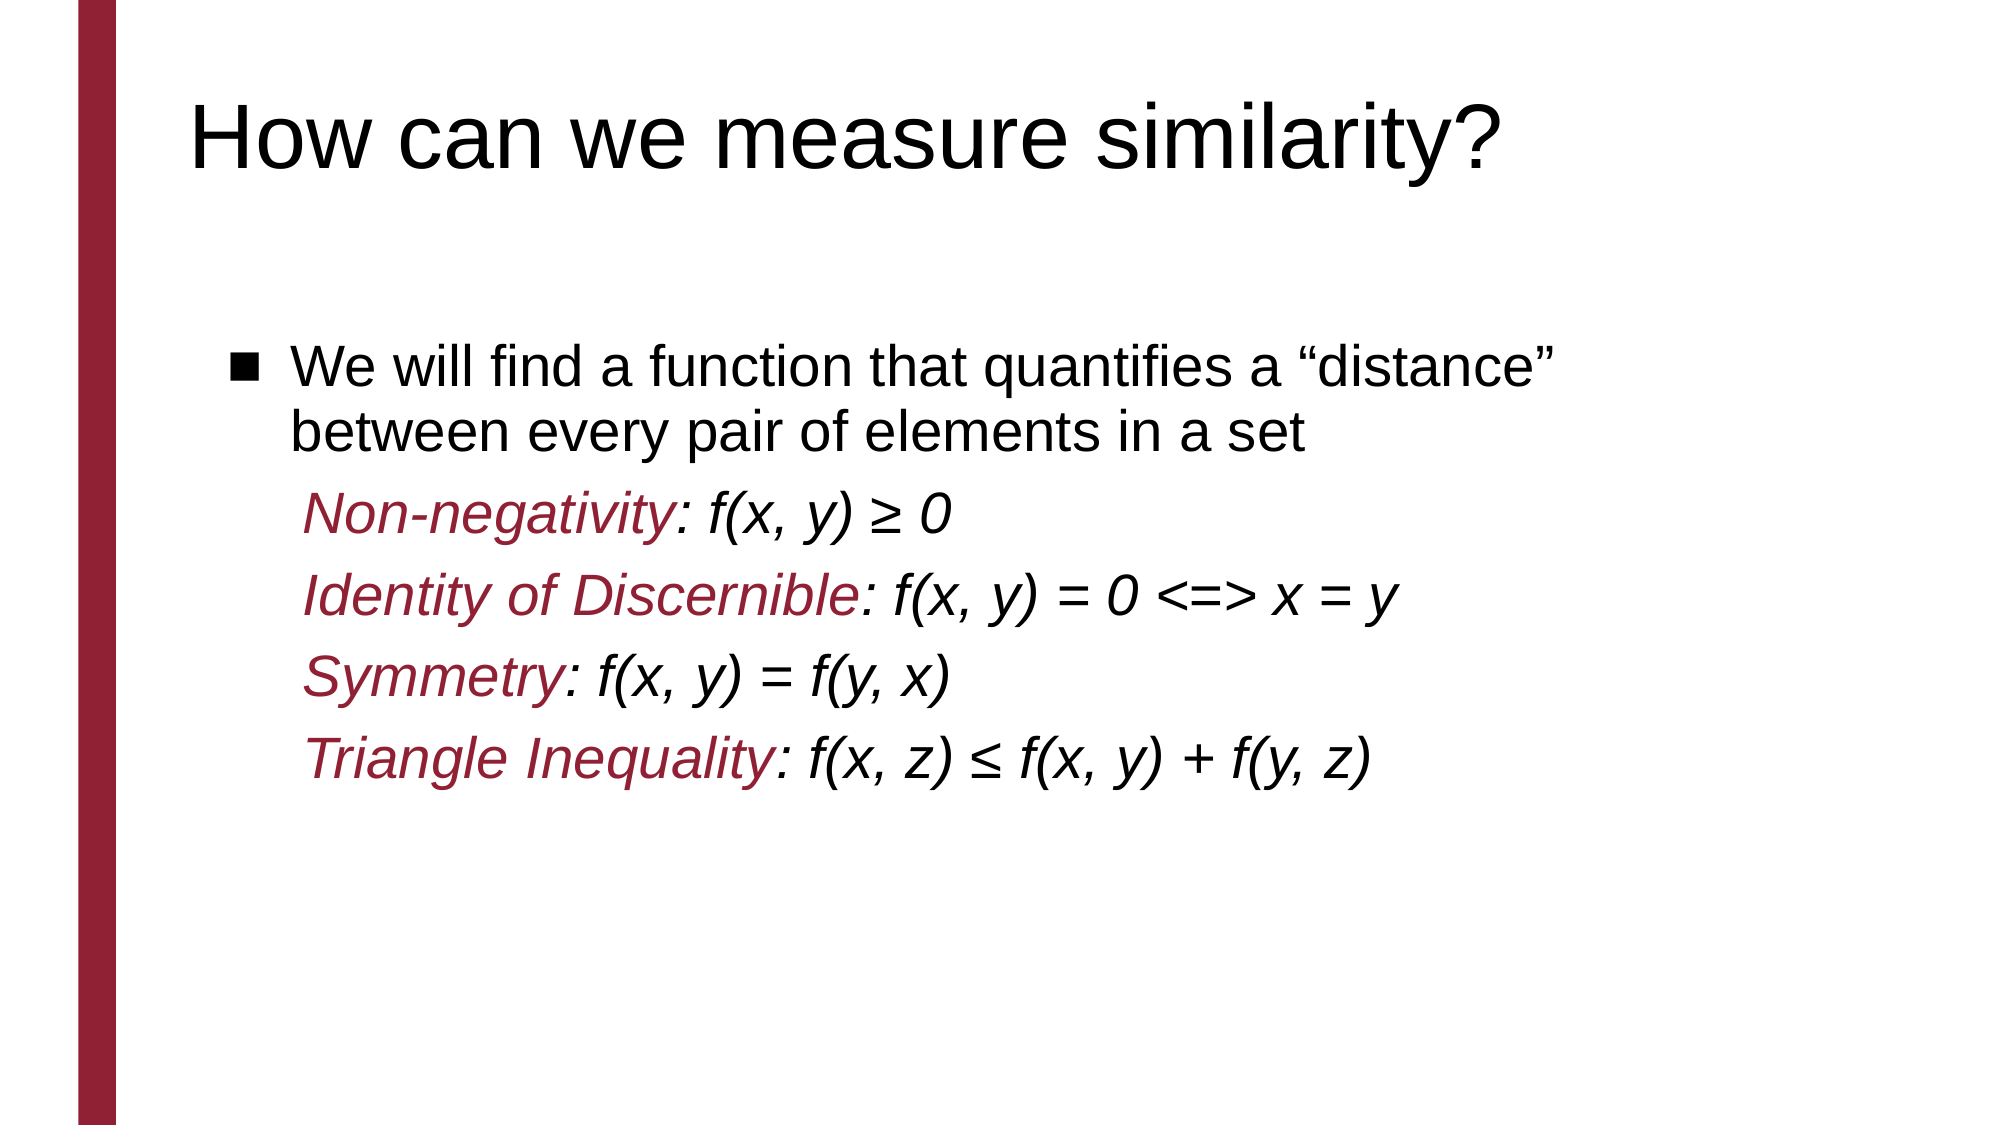

# How can we measure similarity?
We will find a function that quantifies a “distance” between every pair of elements in a set
Non-negativity: f(x, y) ≥ 0
Identity of Discernible: f(x, y) = 0 <=> x = y
Symmetry: f(x, y) = f(y, x)
Triangle Inequality: f(x, z) ≤ f(x, y) + f(y, z)